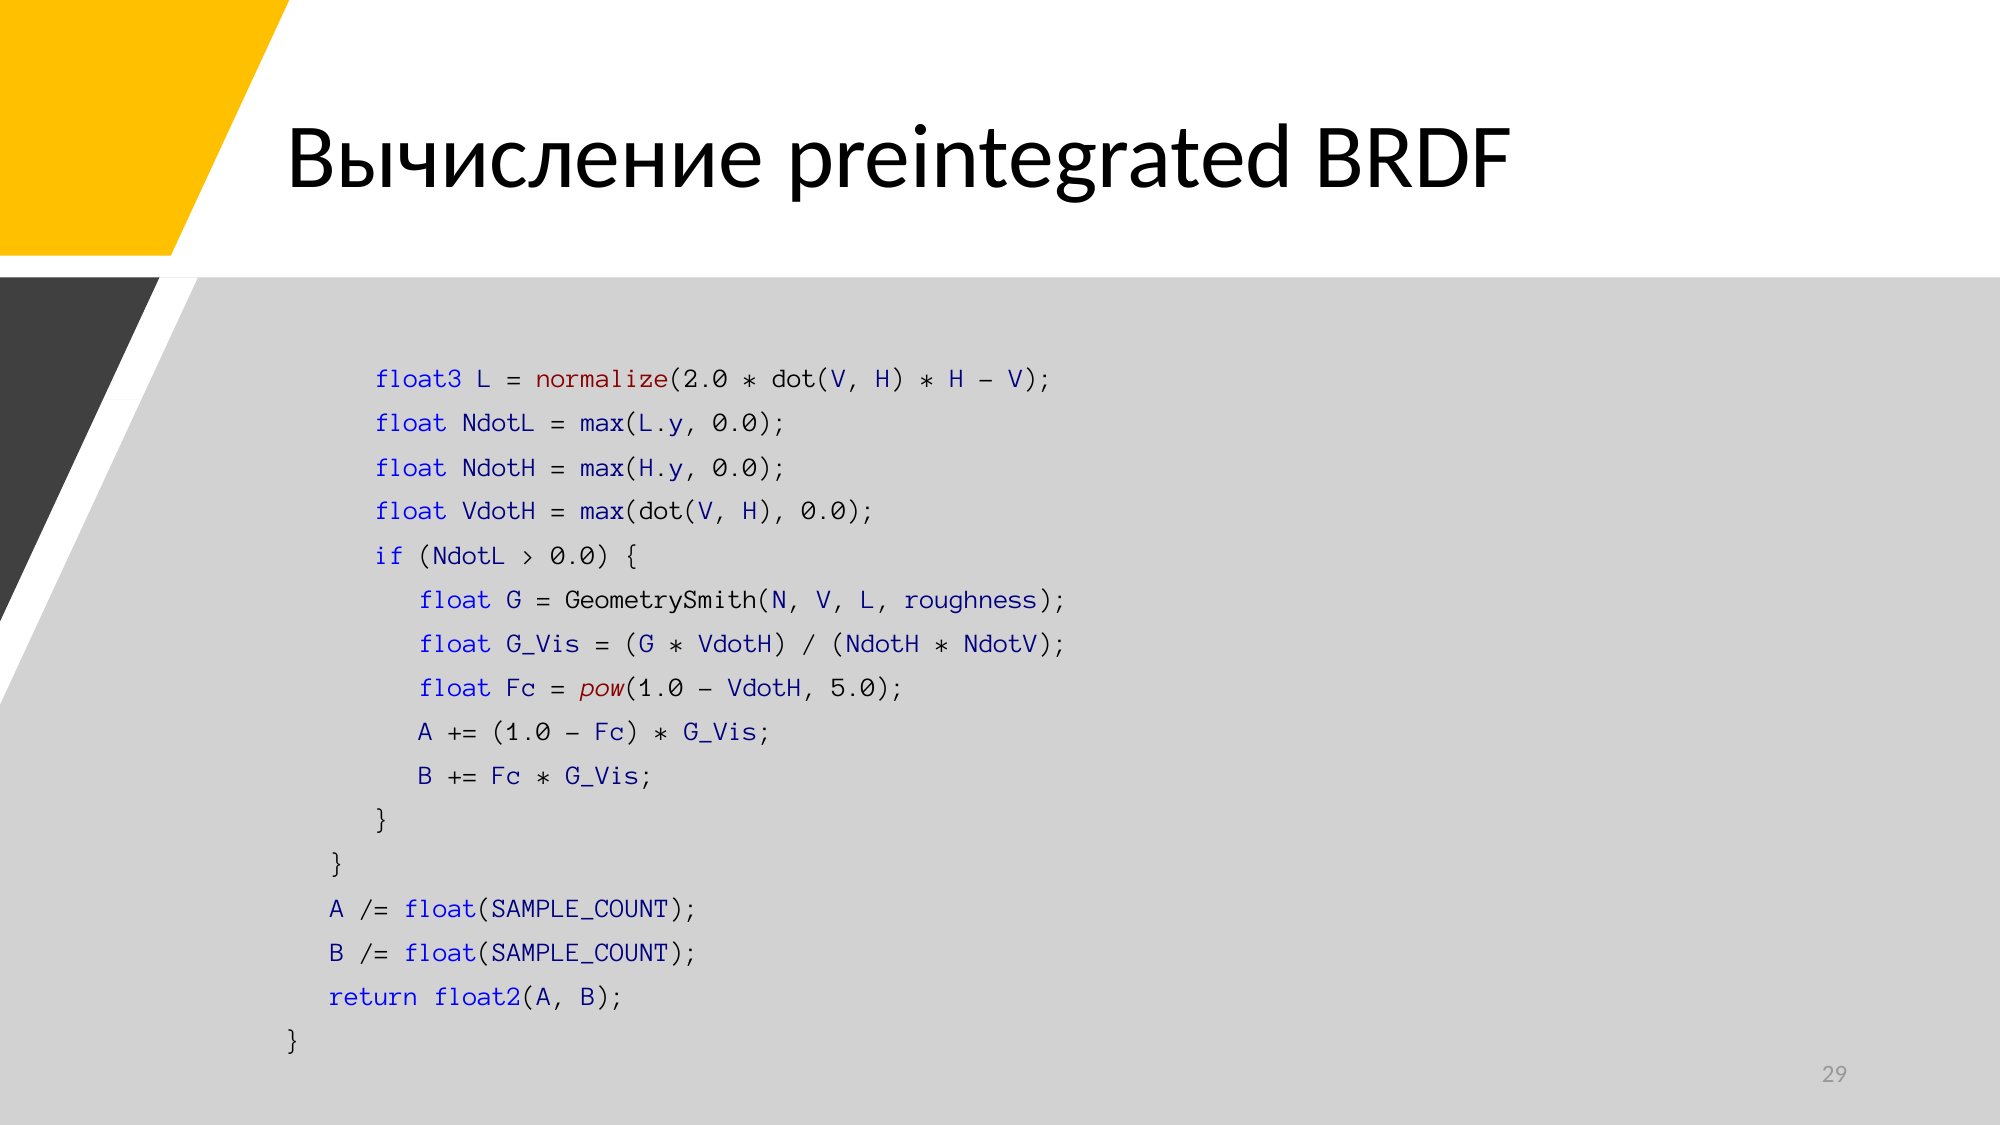

# Вычисление preintegrated BRDF

      float3 L = normalize(2.0 * dot(V, H) * H - V);
      float NdotL = max(L.y, 0.0);
      float NdotH = max(H.y, 0.0);
      float VdotH = max(dot(V, H), 0.0);
      if (NdotL > 0.0) {
         float G = GeometrySmith(N, V, L, roughness);
         float G_Vis = (G * VdotH) / (NdotH * NdotV);
         float Fc = pow(1.0 - VdotH, 5.0);
         A += (1.0 - Fc) * G_Vis;
         B += Fc * G_Vis;
      }
   }
   A /= float(SAMPLE_COUNT);
   B /= float(SAMPLE_COUNT);
   return float2(A, B);
}
29